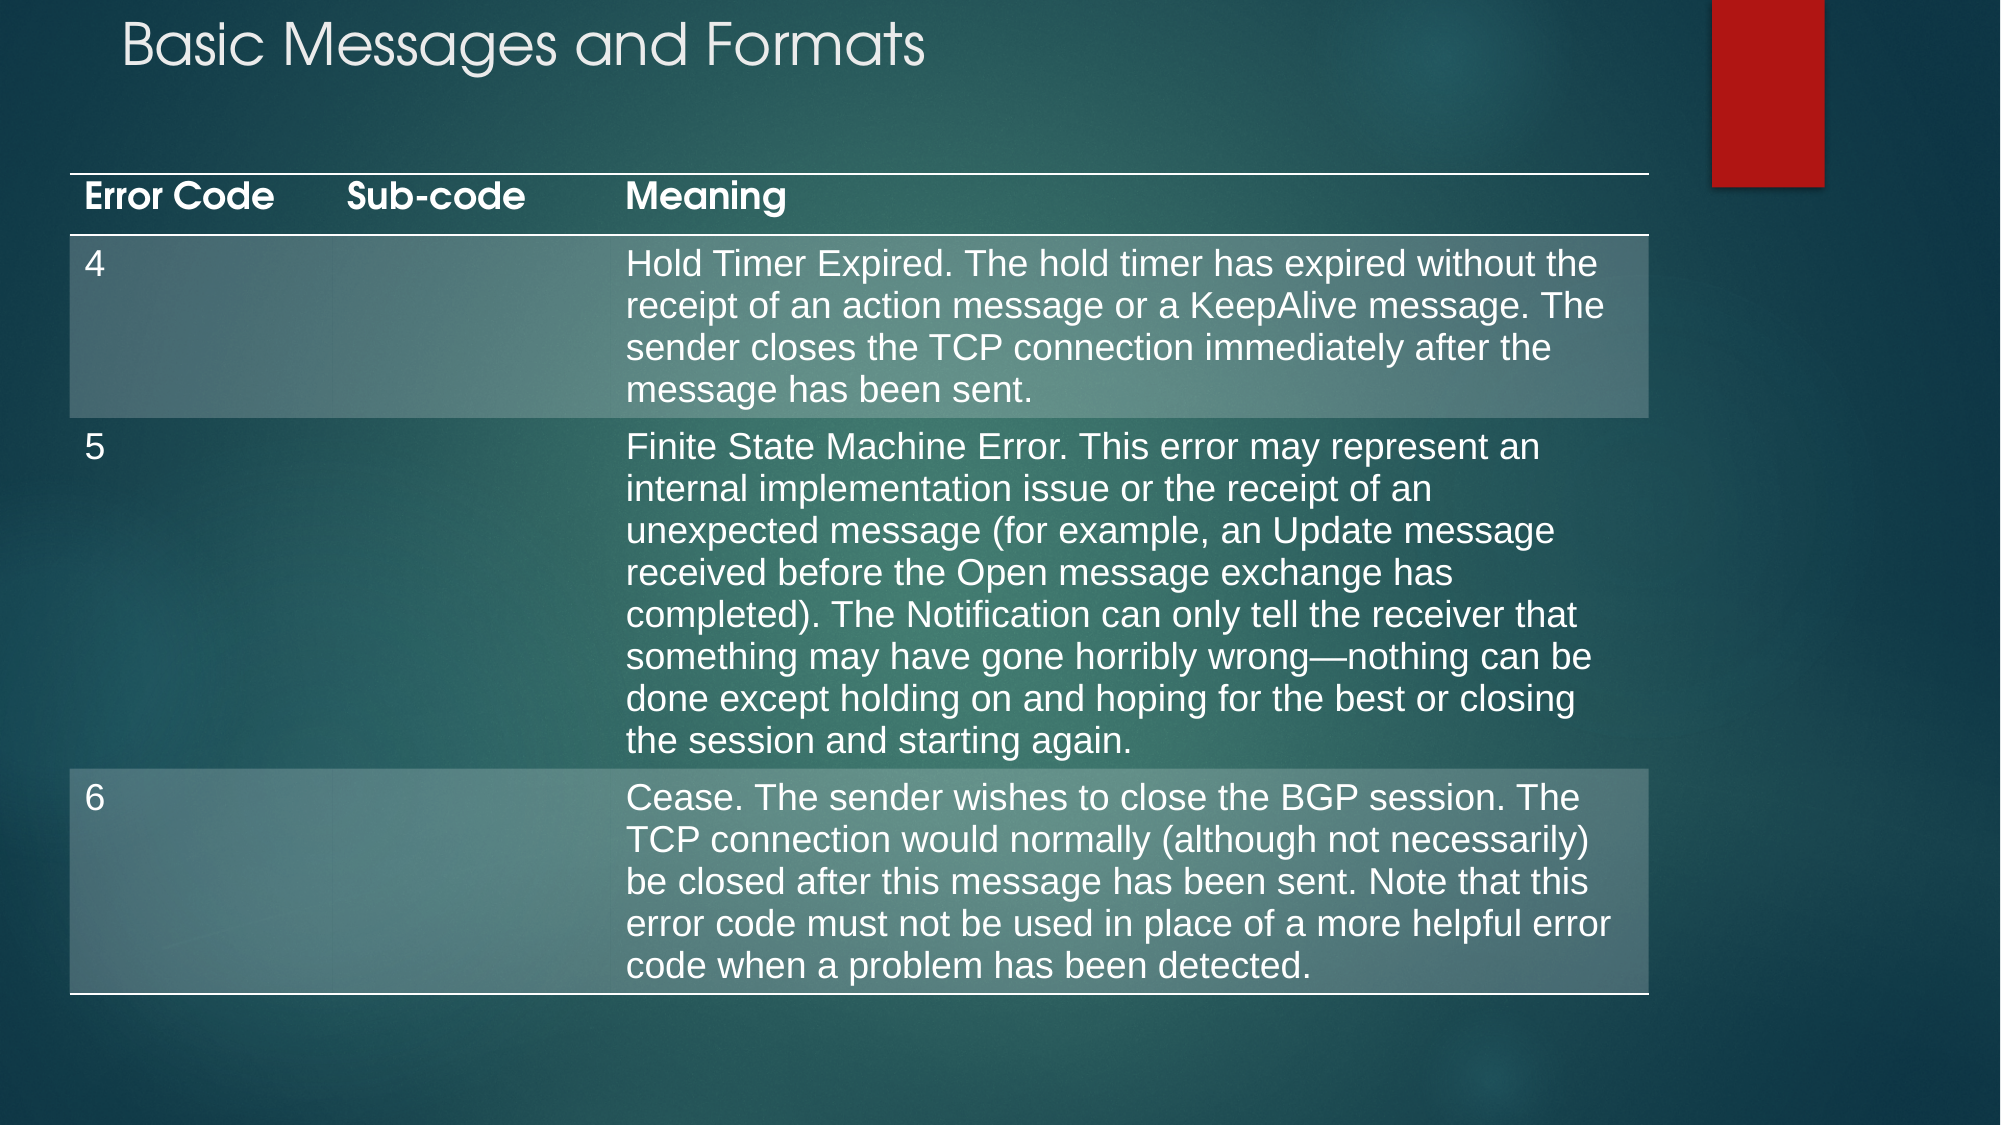

# Basic Messages and Formats
| Error Code | Sub-code | Meaning |
| --- | --- | --- |
| 4 |  | Hold Timer Expired. The hold timer has expired without the receipt of an action message or a KeepAlive message. The sender closes the TCP connection immediately after the message has been sent. |
| 5 |  | Finite State Machine Error. This error may represent an internal implementation issue or the receipt of an unexpected message (for example, an Update message received before the Open message exchange has completed). The Notification can only tell the receiver that something may have gone horribly wrong—nothing can be done except holding on and hoping for the best or closing the session and starting again. |
| 6 |  | Cease. The sender wishes to close the BGP session. The TCP connection would normally (although not necessarily) be closed after this message has been sent. Note that this error code must not be used in place of a more helpful error code when a problem has been detected. |